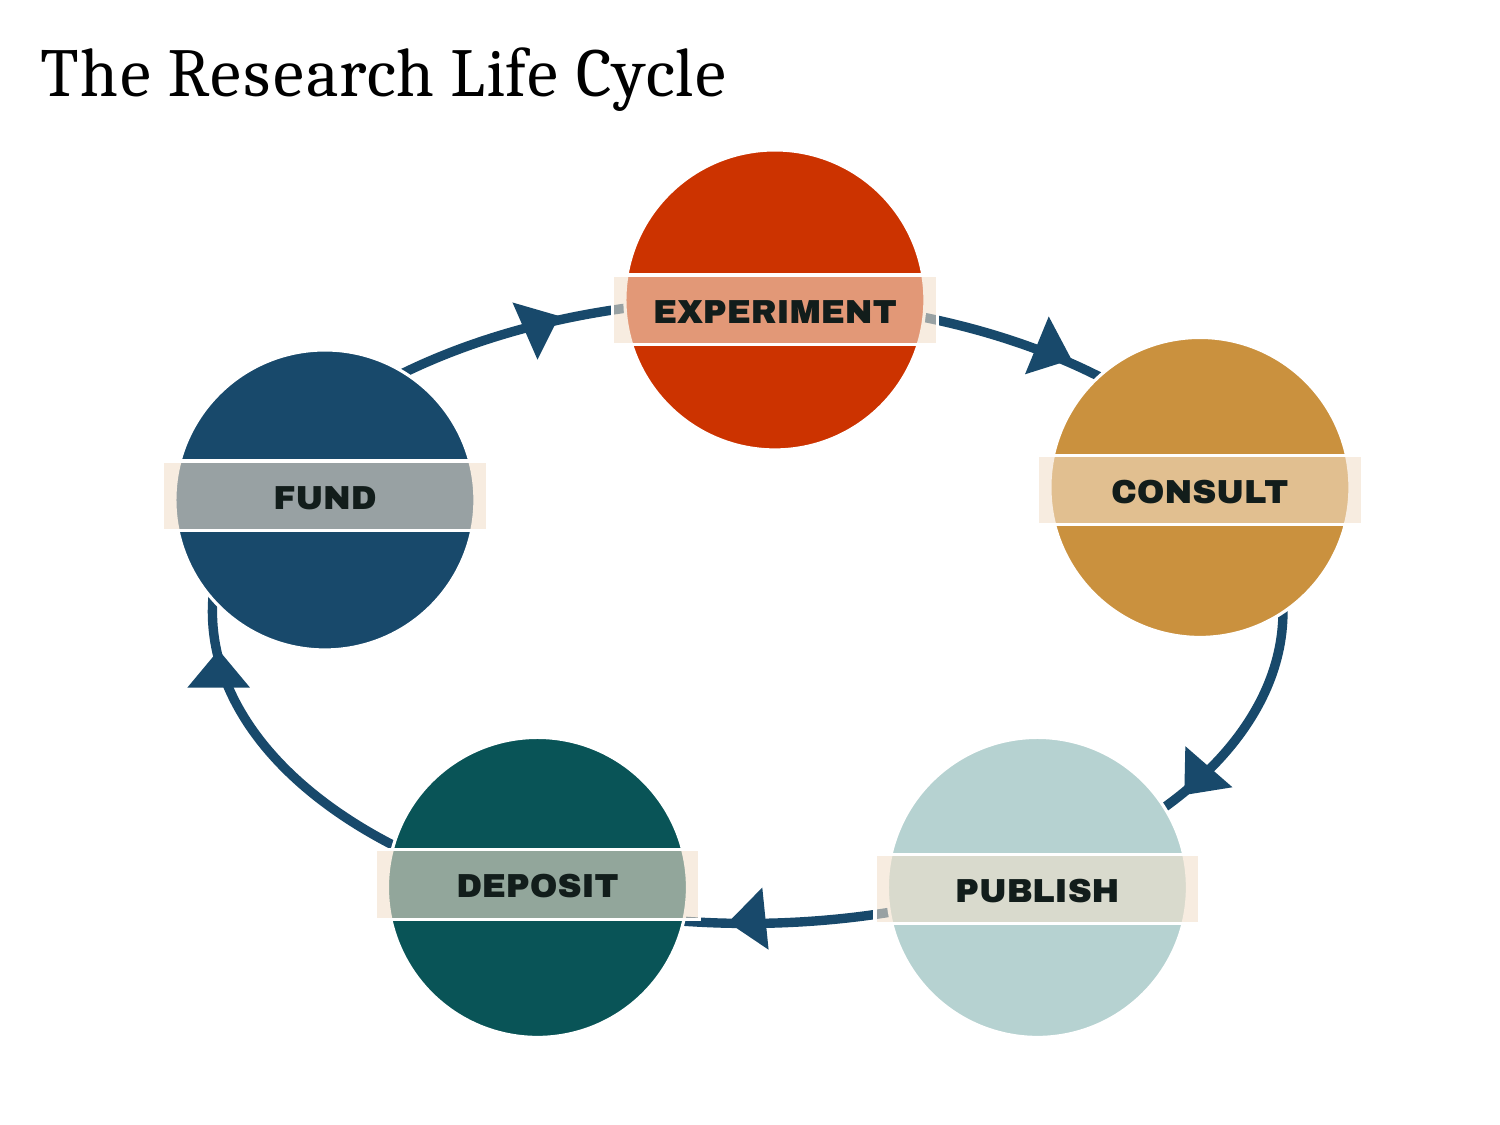

# The Research Life Cycle

EXPERIMENT

FUND
CONSULT

DEPOSIT
PUBLISH